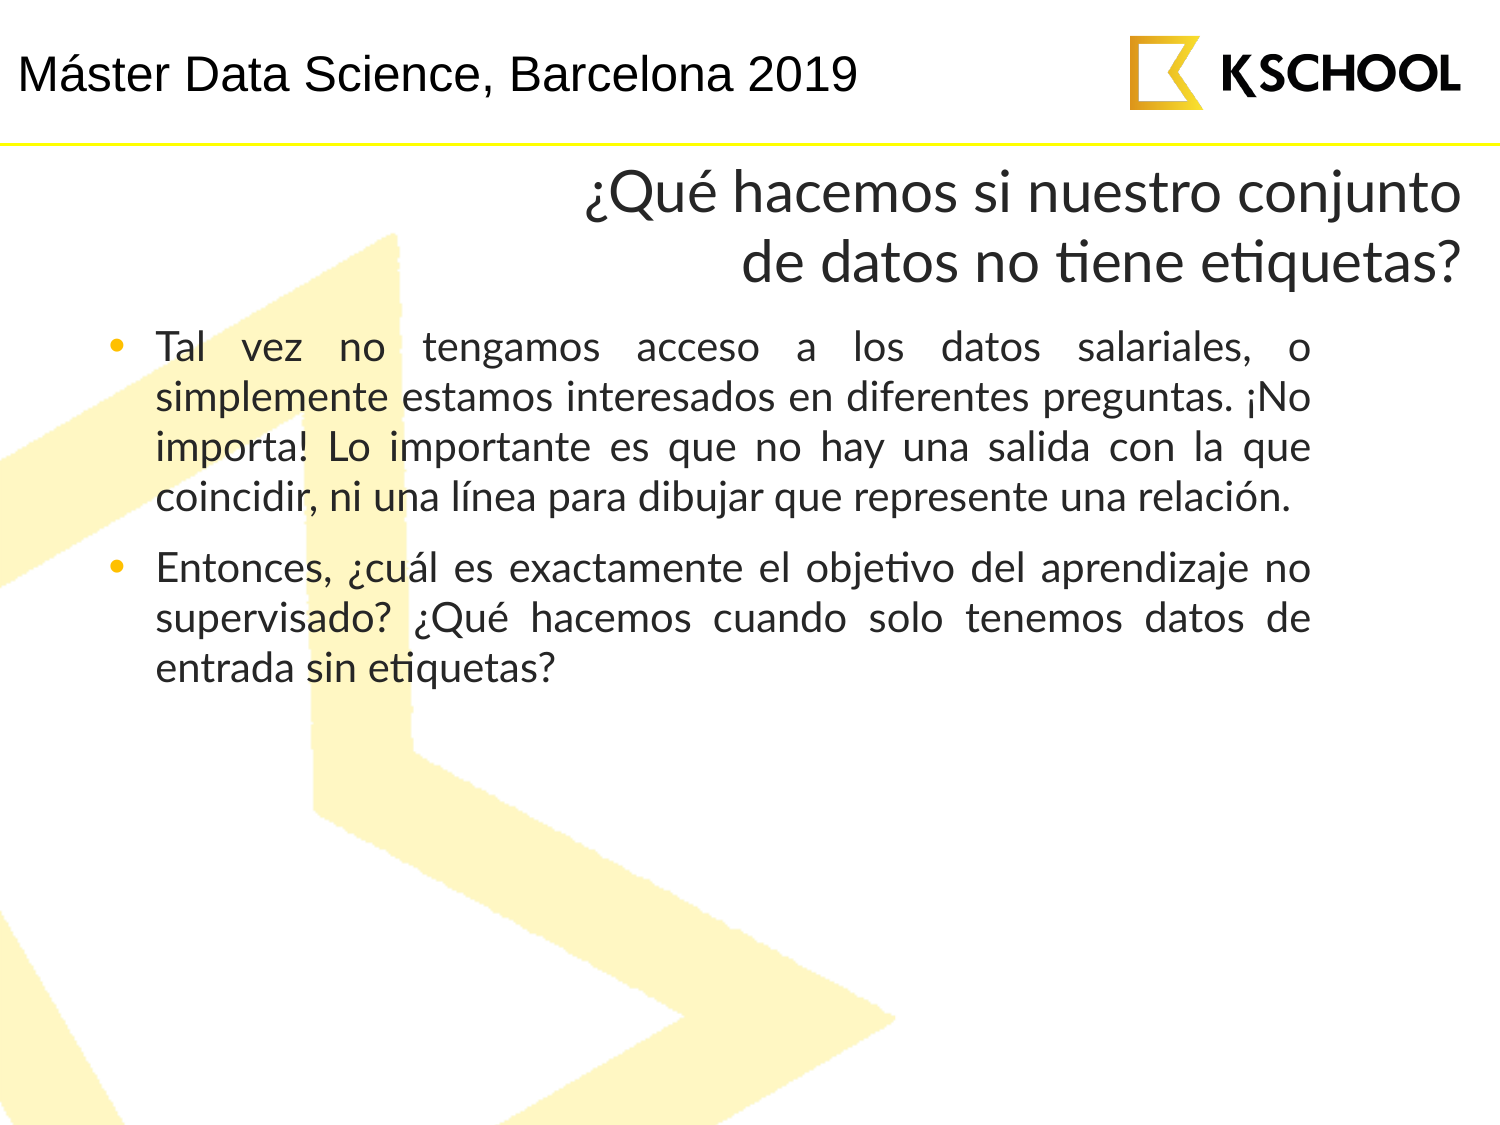

# ¿Qué hacemos si nuestro conjunto de datos no tiene etiquetas?
Tal vez no tengamos acceso a los datos salariales, o simplemente estamos interesados en diferentes preguntas. ¡No importa! Lo importante es que no hay una salida con la que coincidir, ni una línea para dibujar que represente una relación.
Entonces, ¿cuál es exactamente el objetivo del aprendizaje no supervisado? ¿Qué hacemos cuando solo tenemos datos de entrada sin etiquetas?